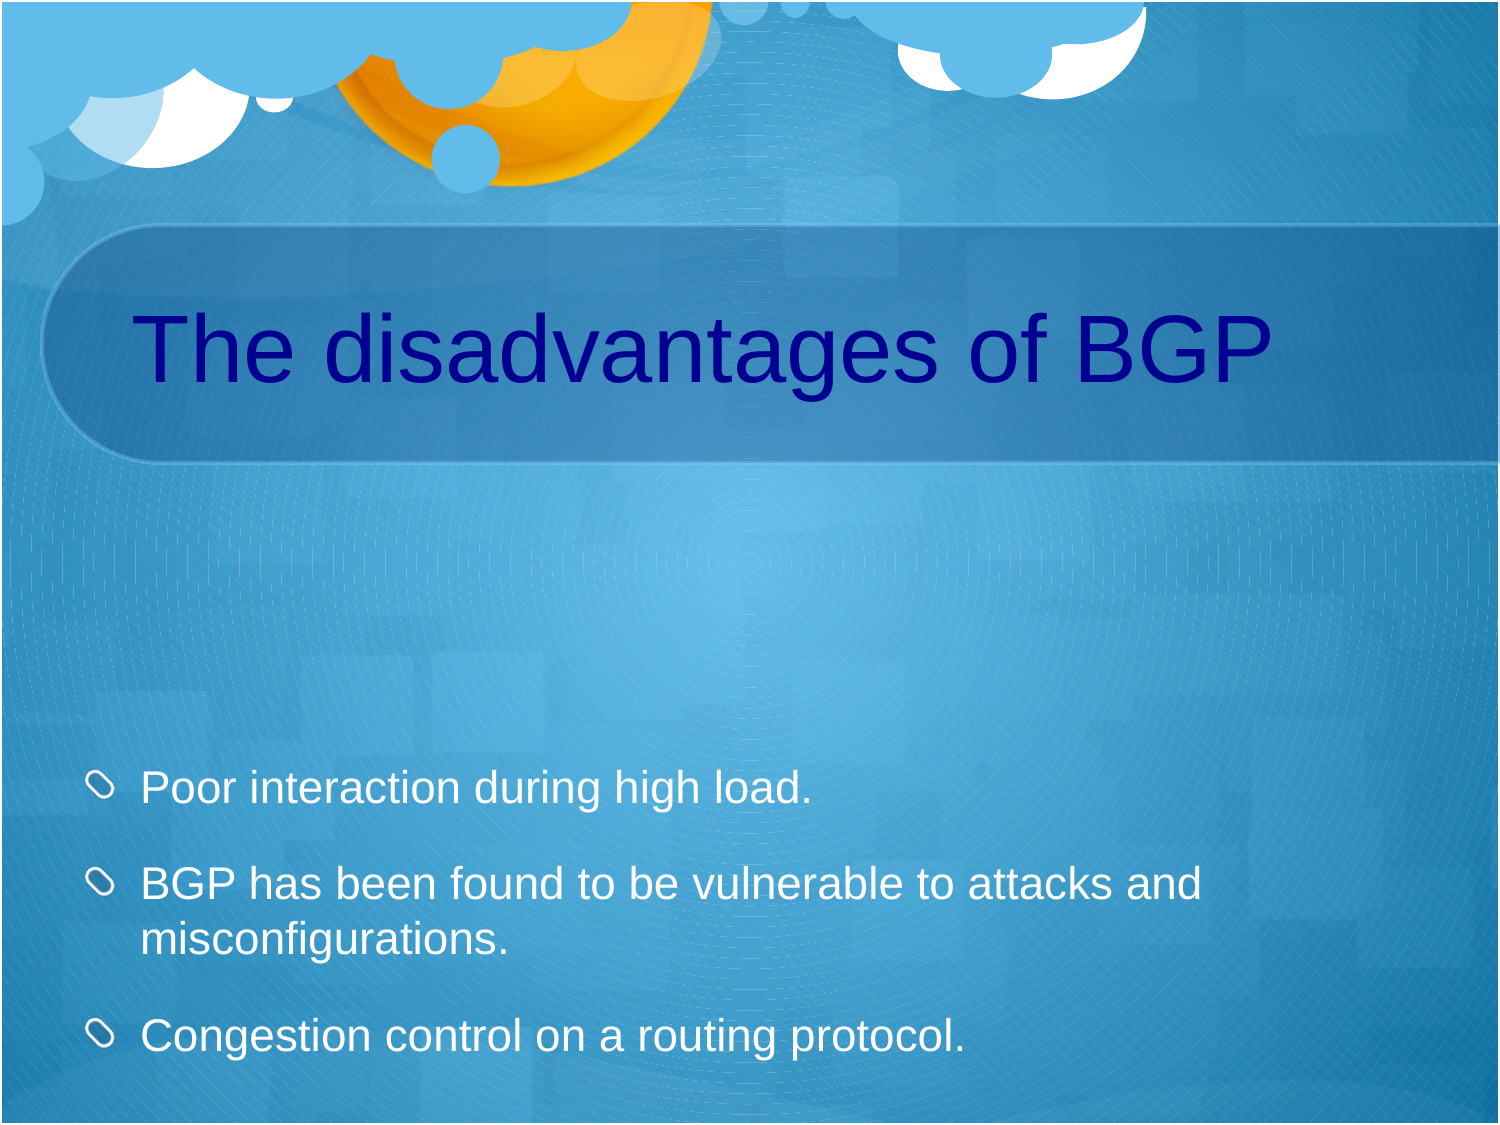

Poor interaction during high load.
BGP has been found to be vulnerable to attacks and misconfigurations.
Congestion control on a routing protocol.
# The disadvantages of BGP